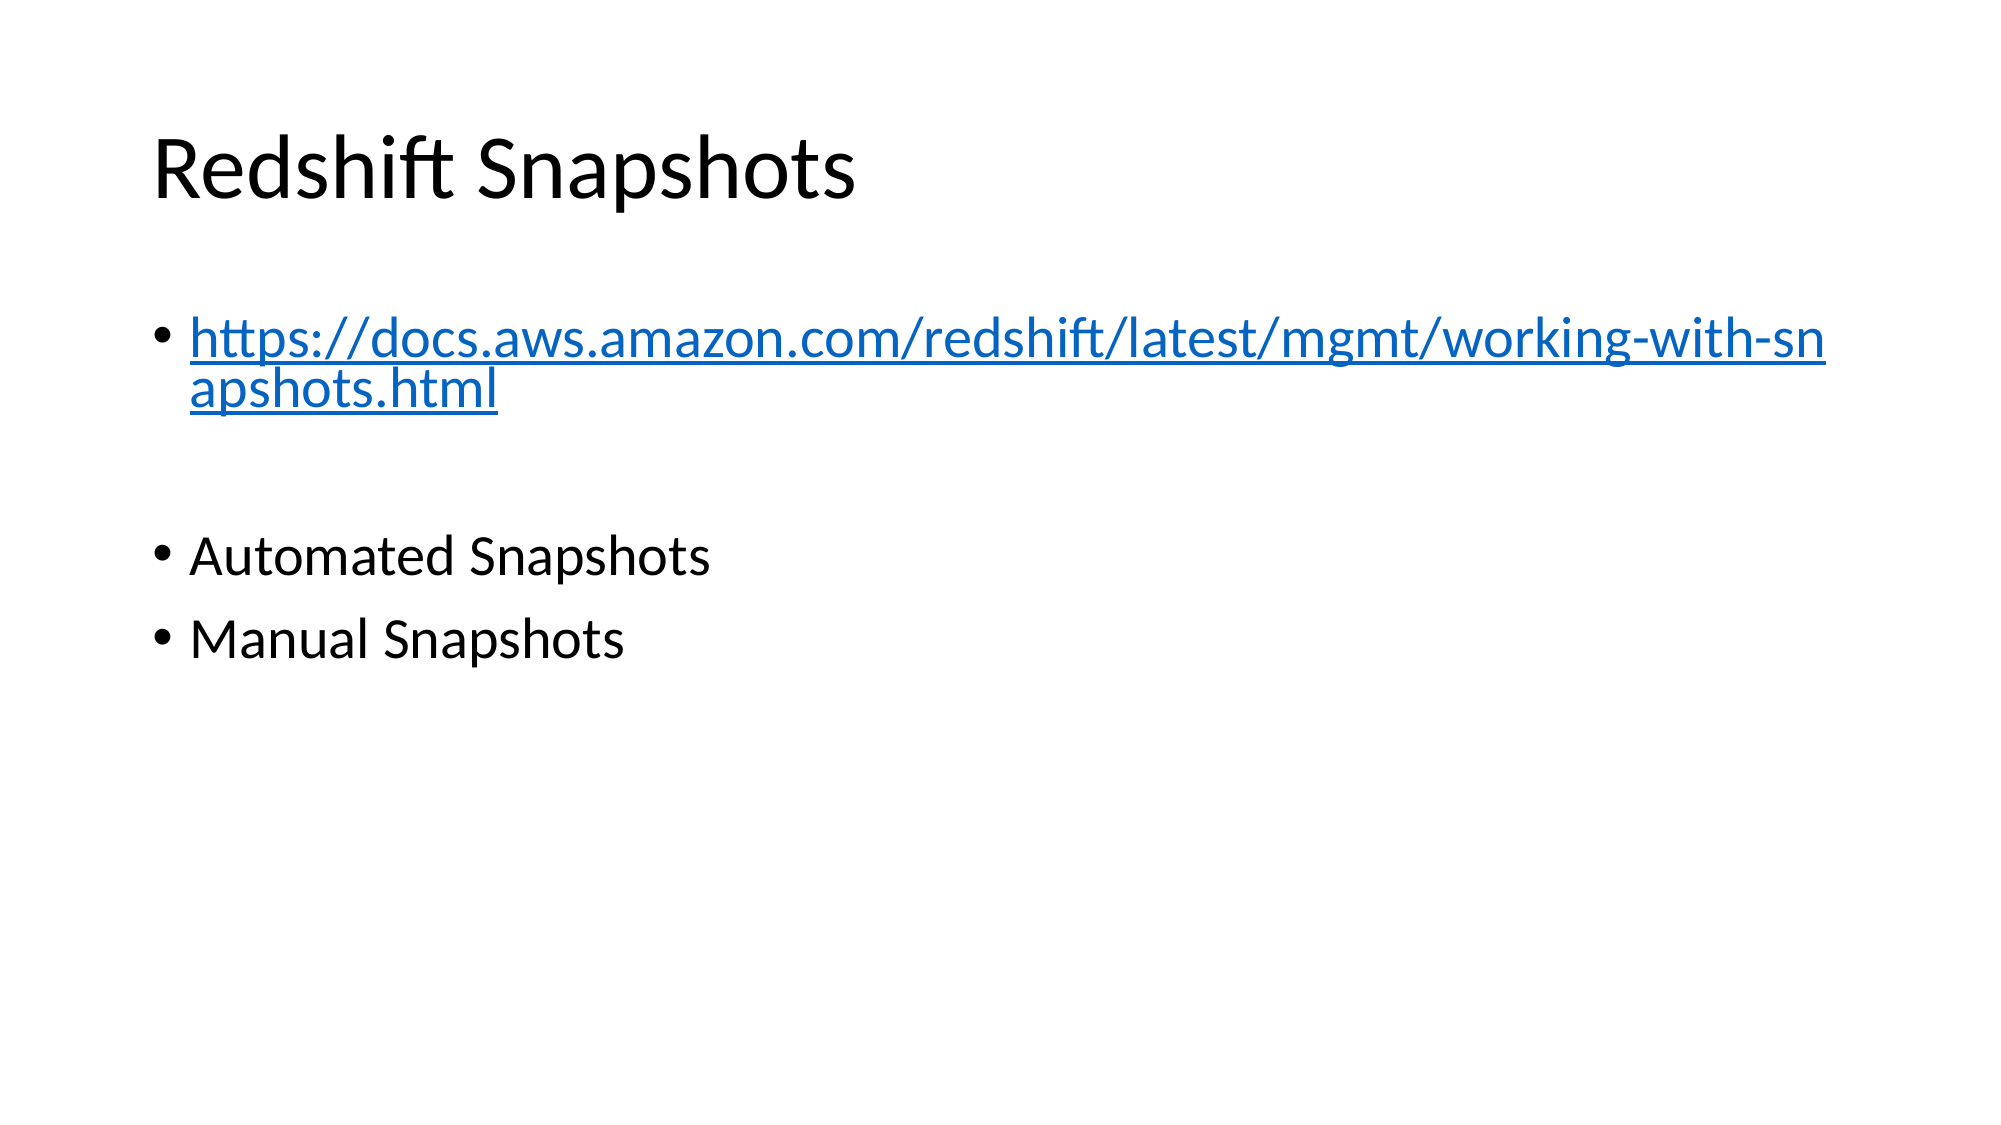

# Redshift Snapshots
https://docs.aws.amazon.com/redshift/latest/mgmt/working-with-snapshots.html

Automated Snapshots
Manual Snapshots